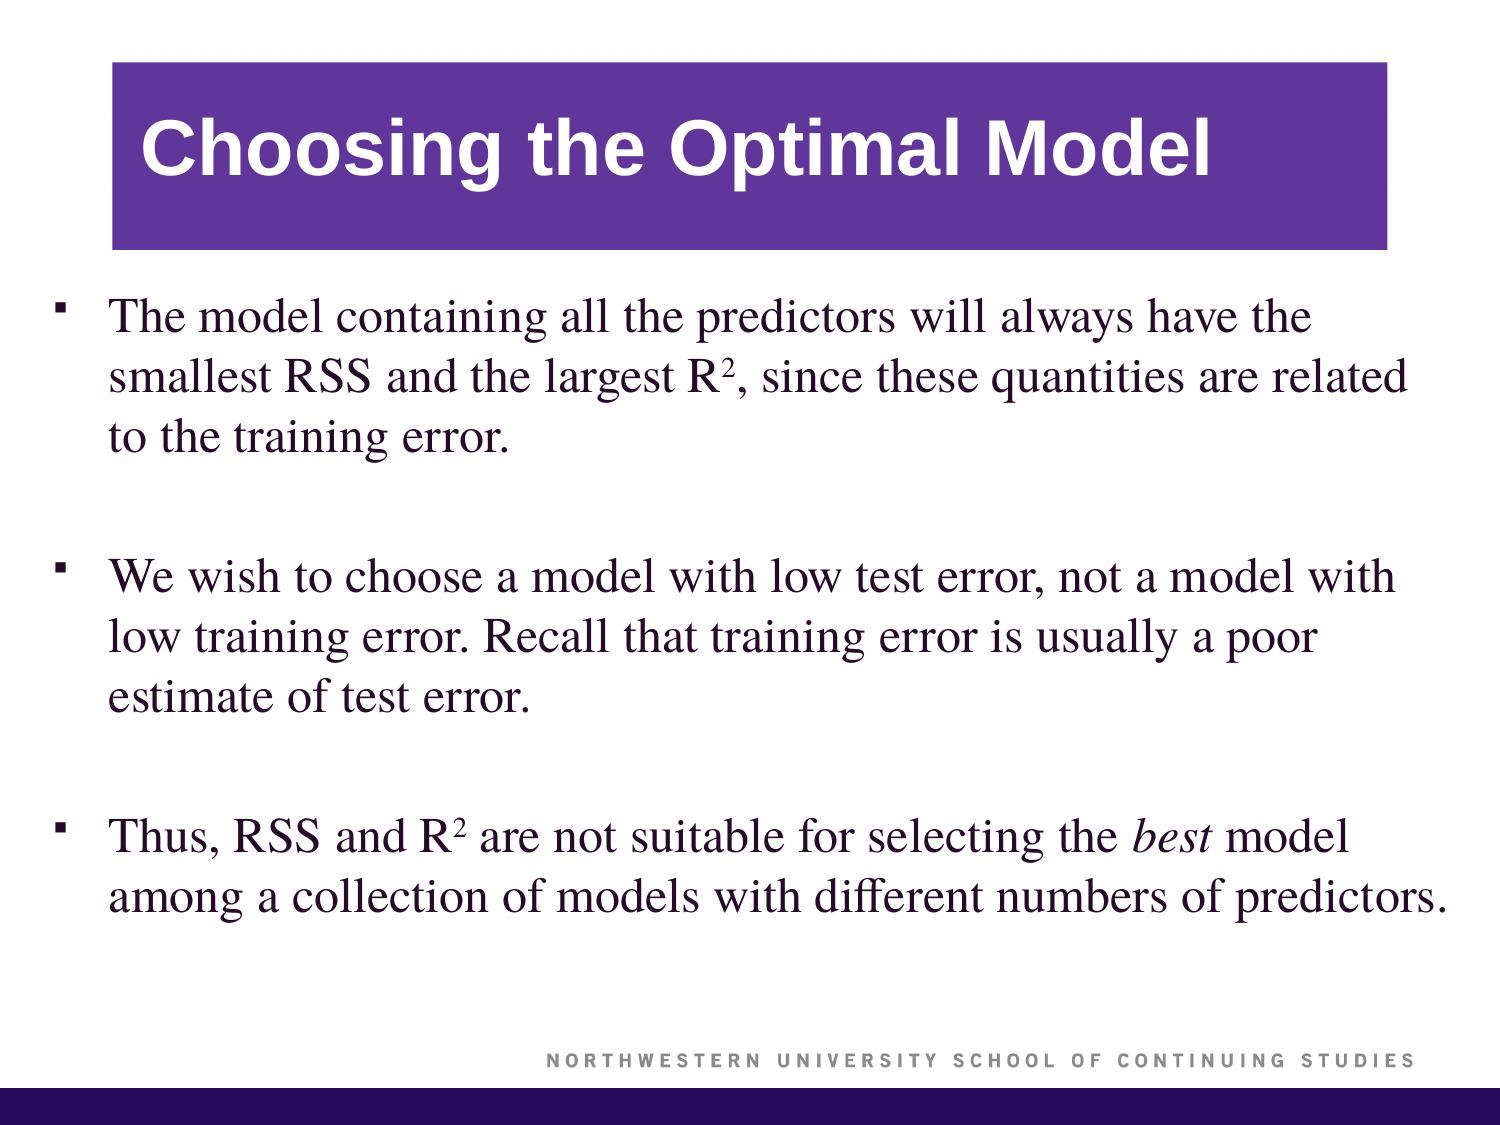

# Choosing the Optimal Model
The model containing all the predictors will always have the smallest RSS and the largest R2, since these quantities are related to the training error.

We wish to choose a model with low test error, not a model with low training error. Recall that training error is usually a poor estimate of test error.

Thus, RSS and R2 are not suitable for selecting the best model among a collection of models with different numbers of predictors.